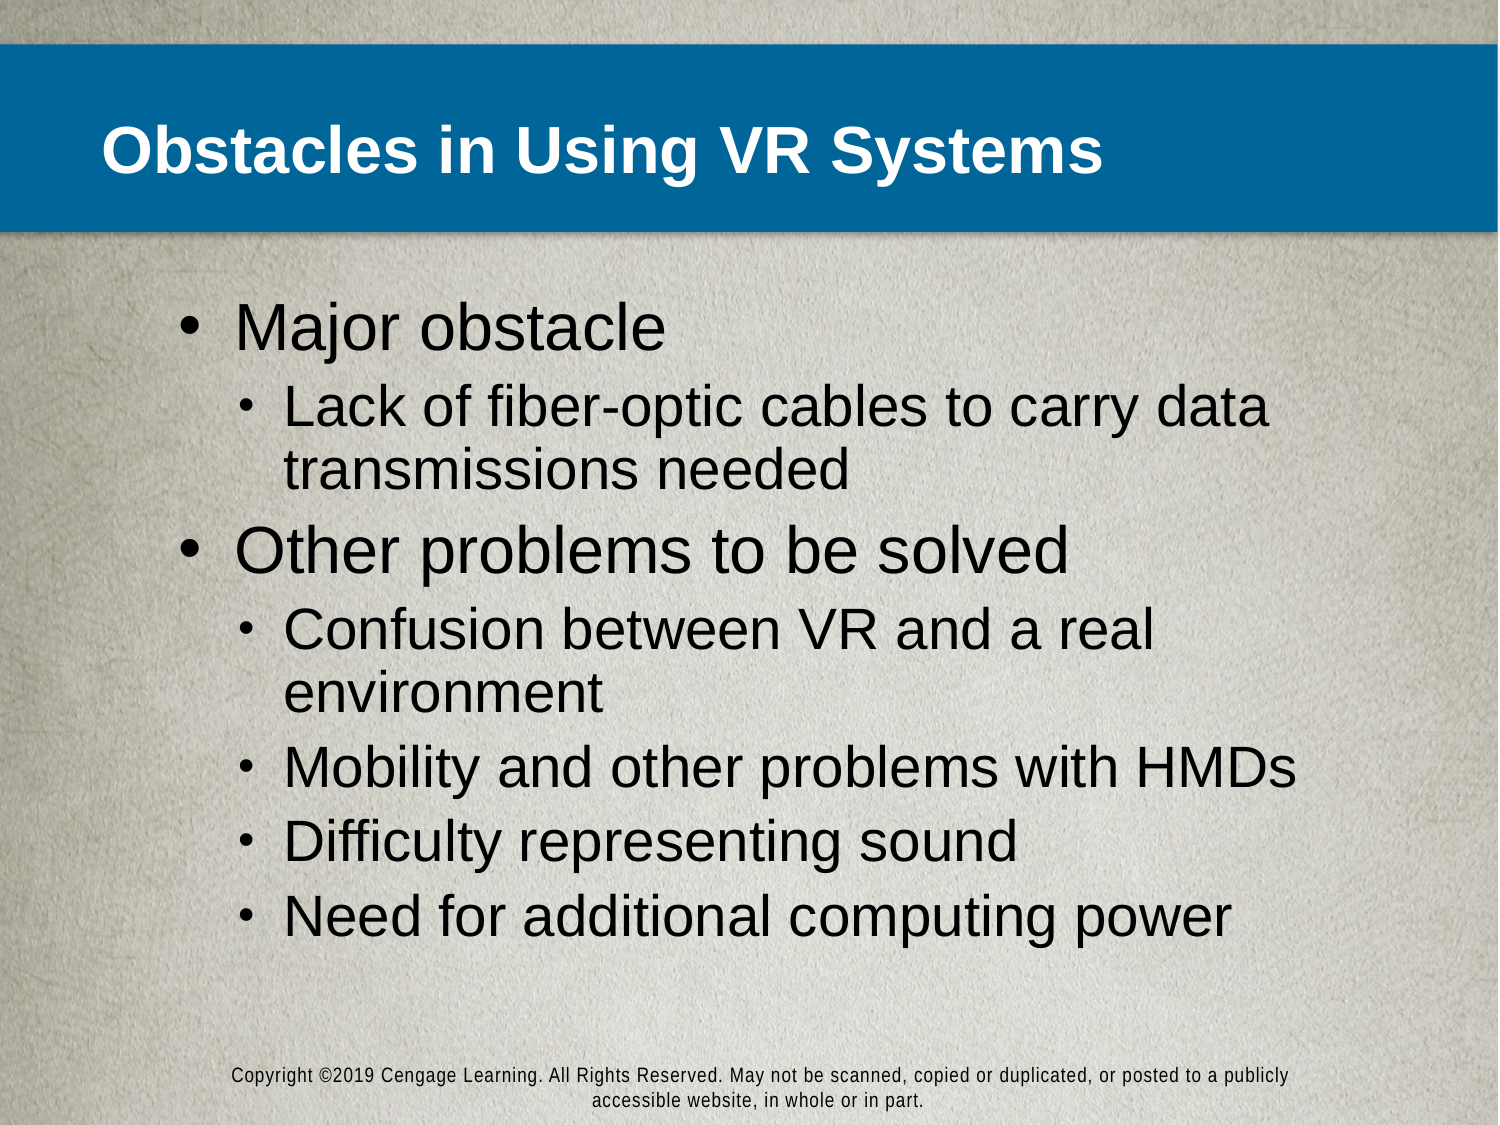

# Obstacles in Using VR Systems
Major obstacle
Lack of fiber-optic cables to carry data transmissions needed
Other problems to be solved
Confusion between VR and a real environment
Mobility and other problems with HMDs
Difficulty representing sound
Need for additional computing power